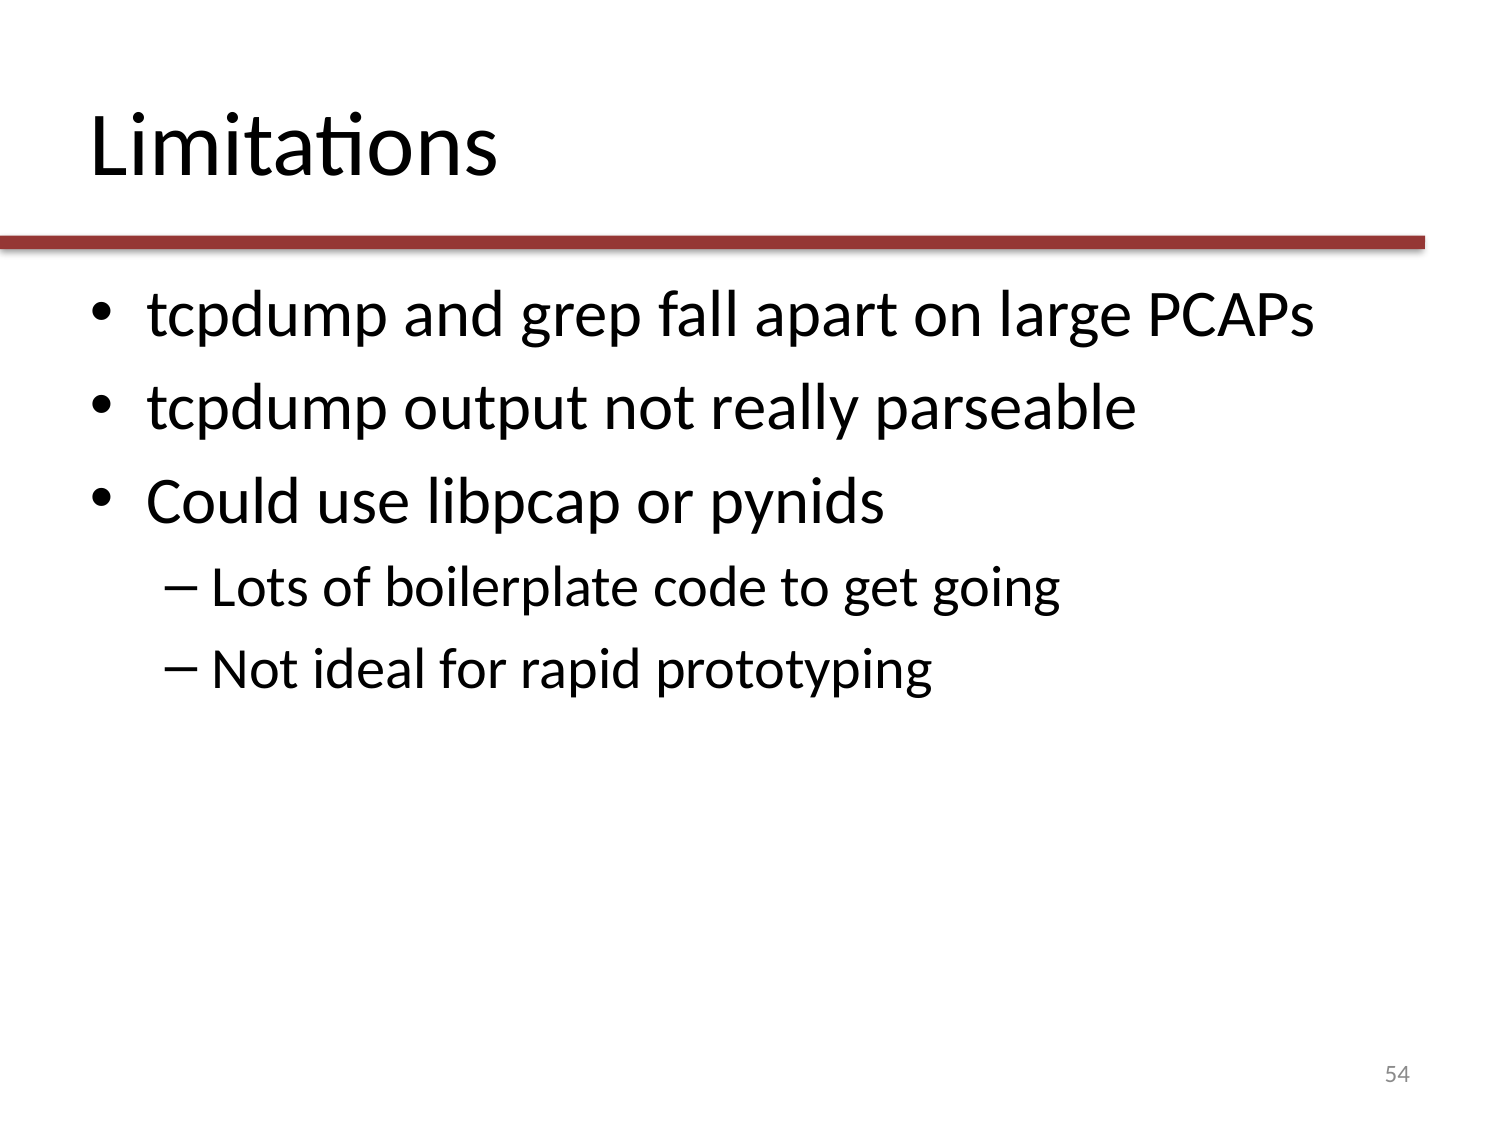

Limitations
tcpdump and grep fall apart on large PCAPs
tcpdump output not really parseable
Could use libpcap or pynids
Lots of boilerplate code to get going
Not ideal for rapid prototyping

54